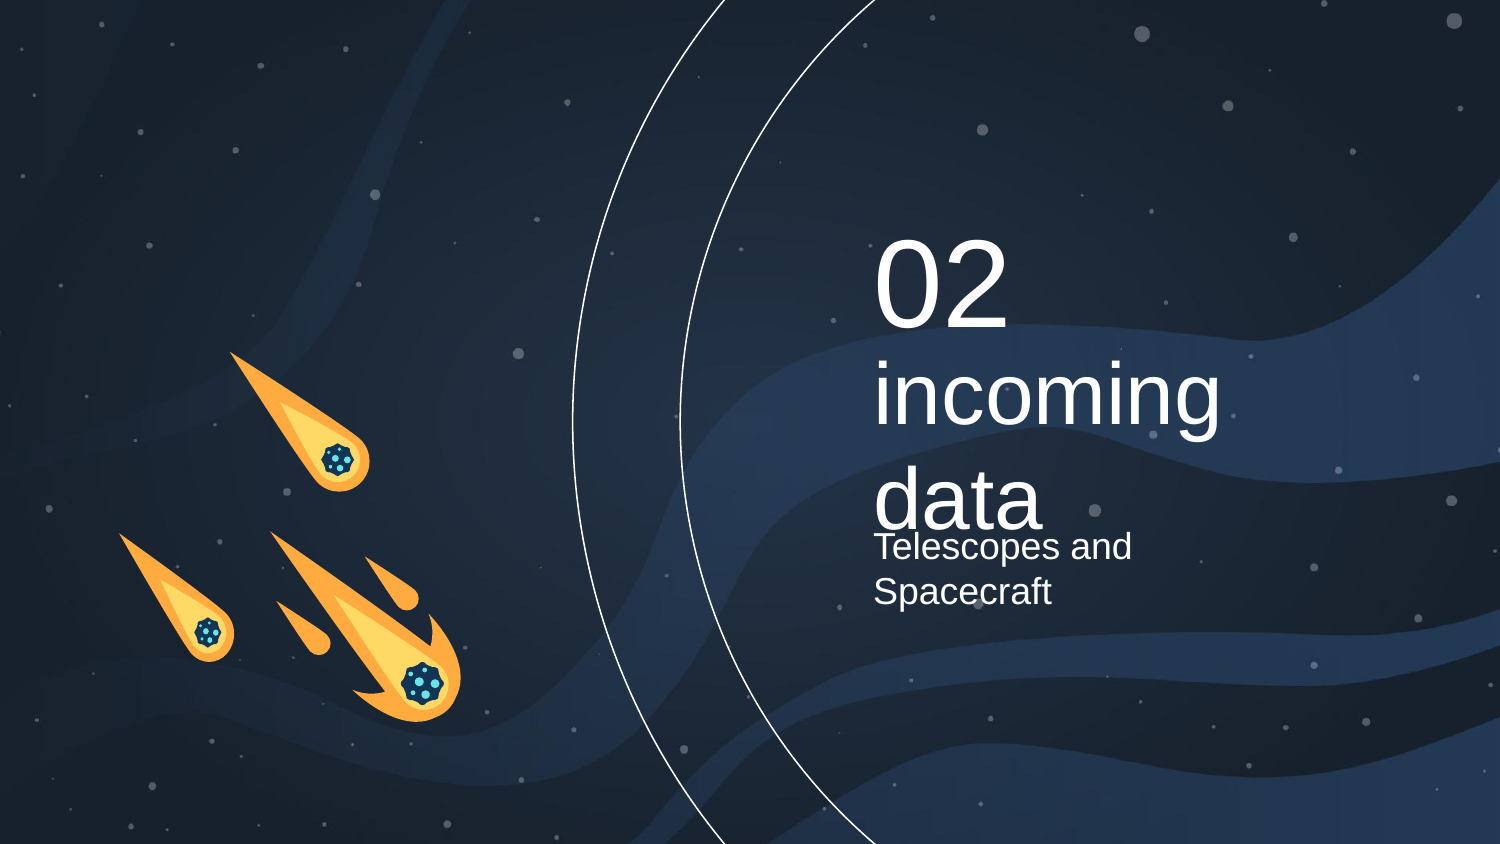

02

# incoming data
Telescopes and Spacecraft